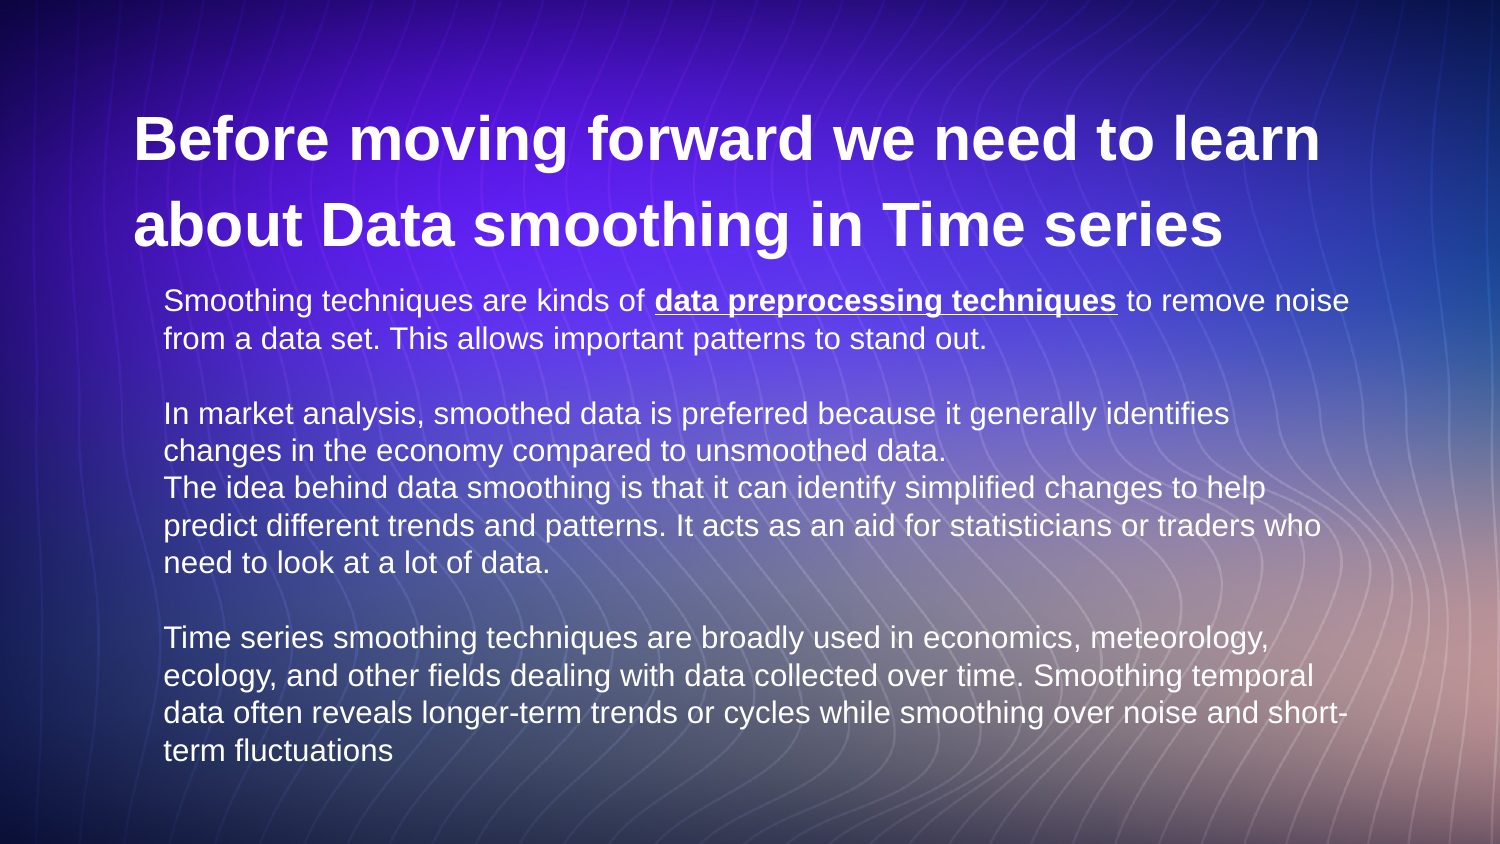

# Before moving forward we need to learn about Data smoothing in Time series
Smoothing techniques are kinds of data preprocessing techniques to remove noise from a data set. This allows important patterns to stand out.

In market analysis, smoothed data is preferred because it generally identifies changes in the economy compared to unsmoothed data.
The idea behind data smoothing is that it can identify simplified changes to help predict different trends and patterns. It acts as an aid for statisticians or traders who need to look at a lot of data.

Time series smoothing techniques are broadly used in economics, meteorology, ecology, and other fields dealing with data collected over time. Smoothing temporal data often reveals longer-term trends or cycles while smoothing over noise and short-term fluctuations